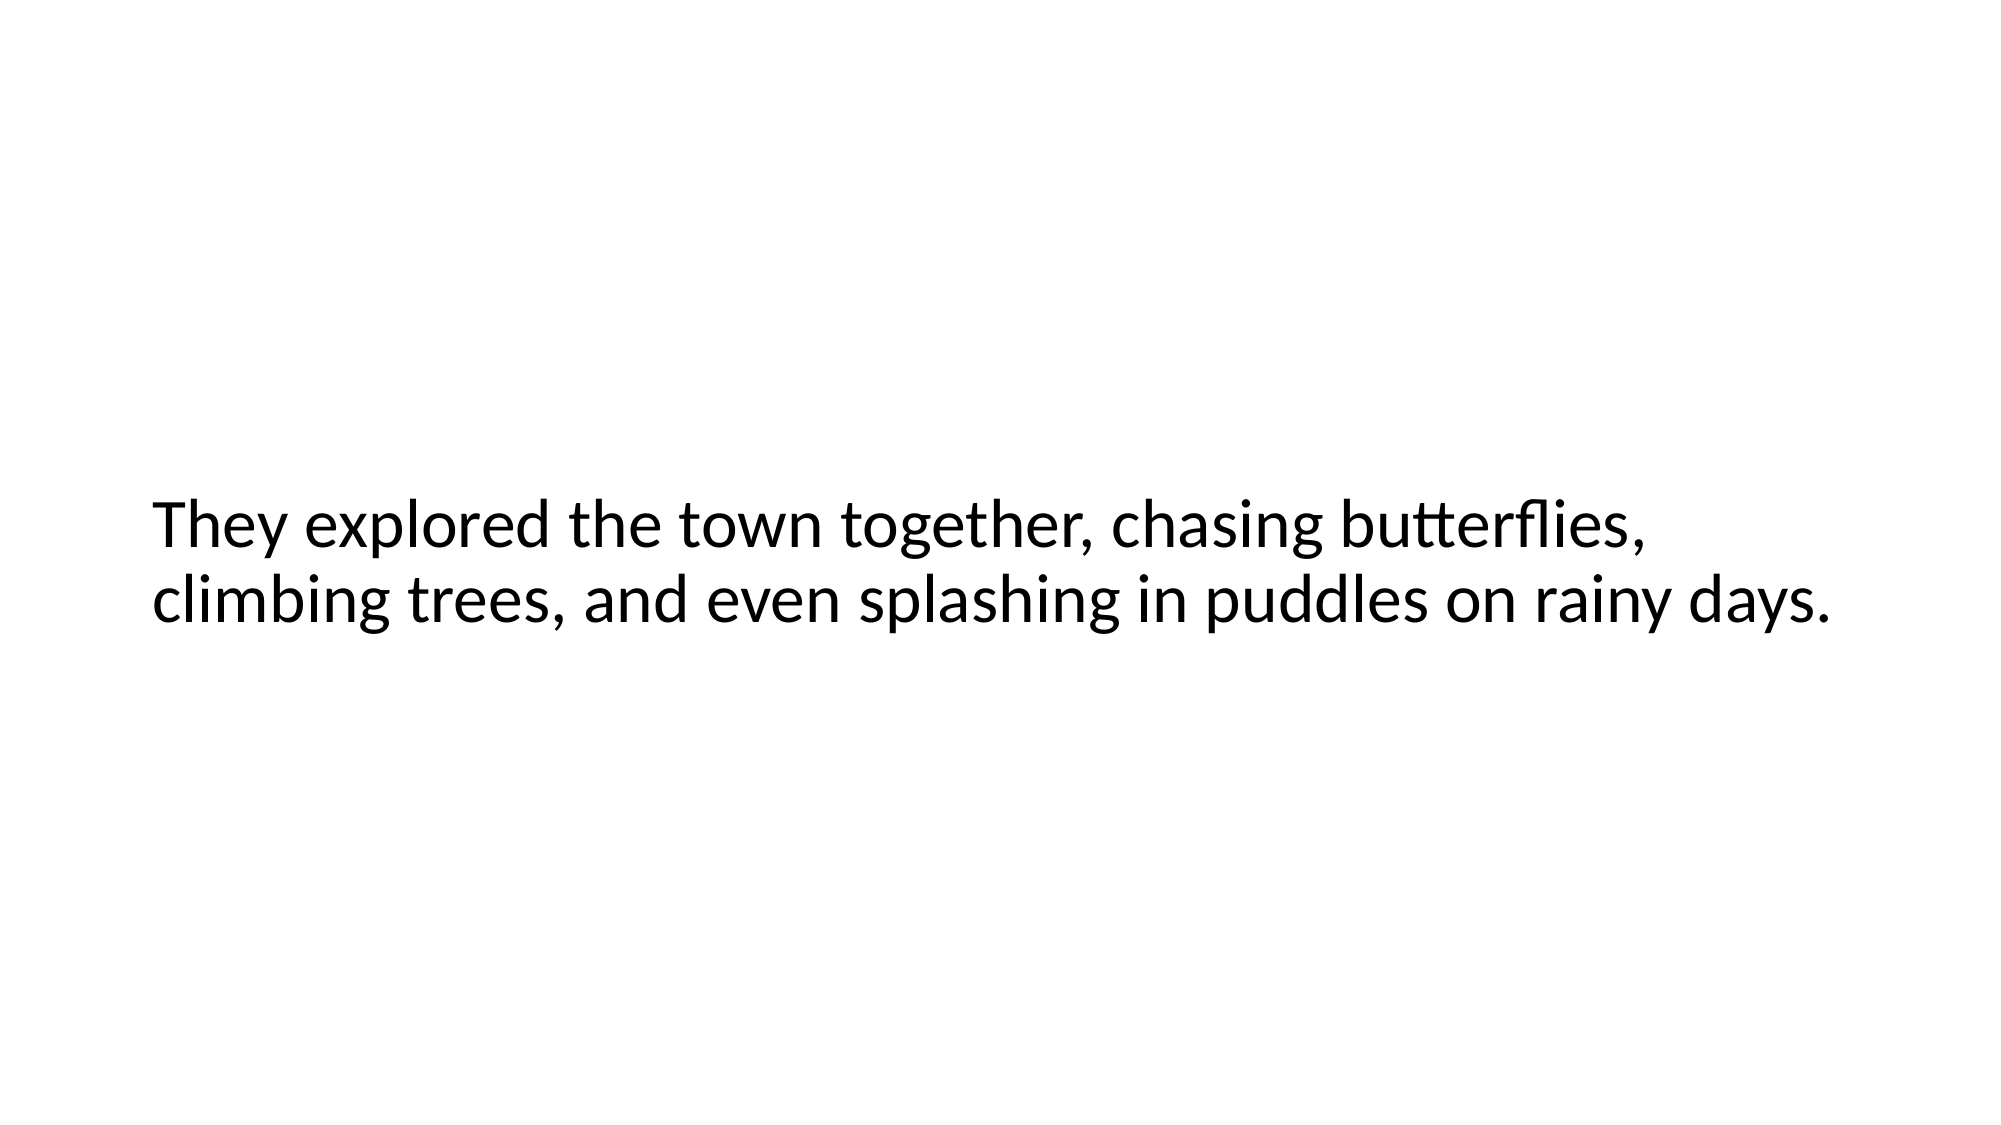

# They explored the town together, chasing butterflies, climbing trees, and even splashing in puddles on rainy days.